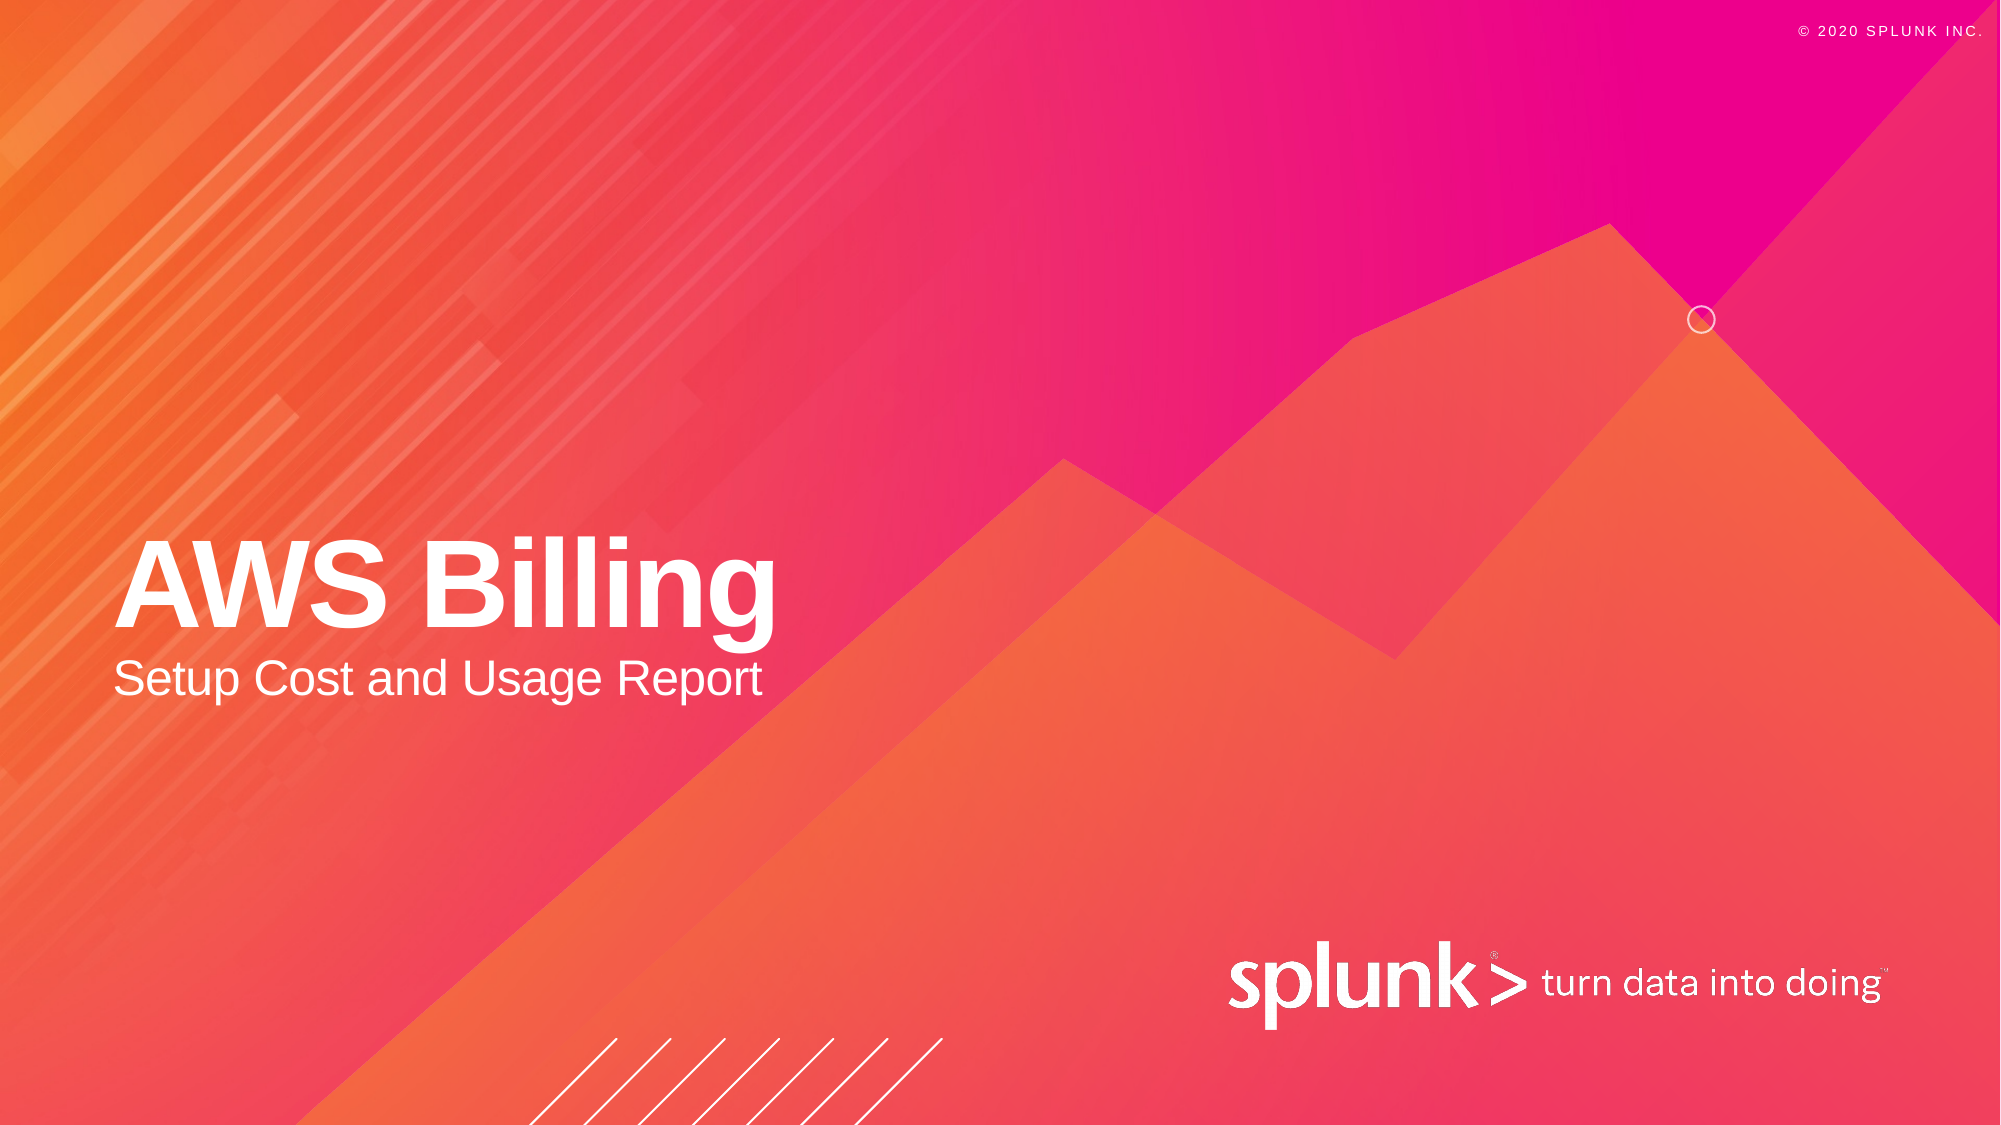

# AWS Billing
Setup Cost and Usage Report